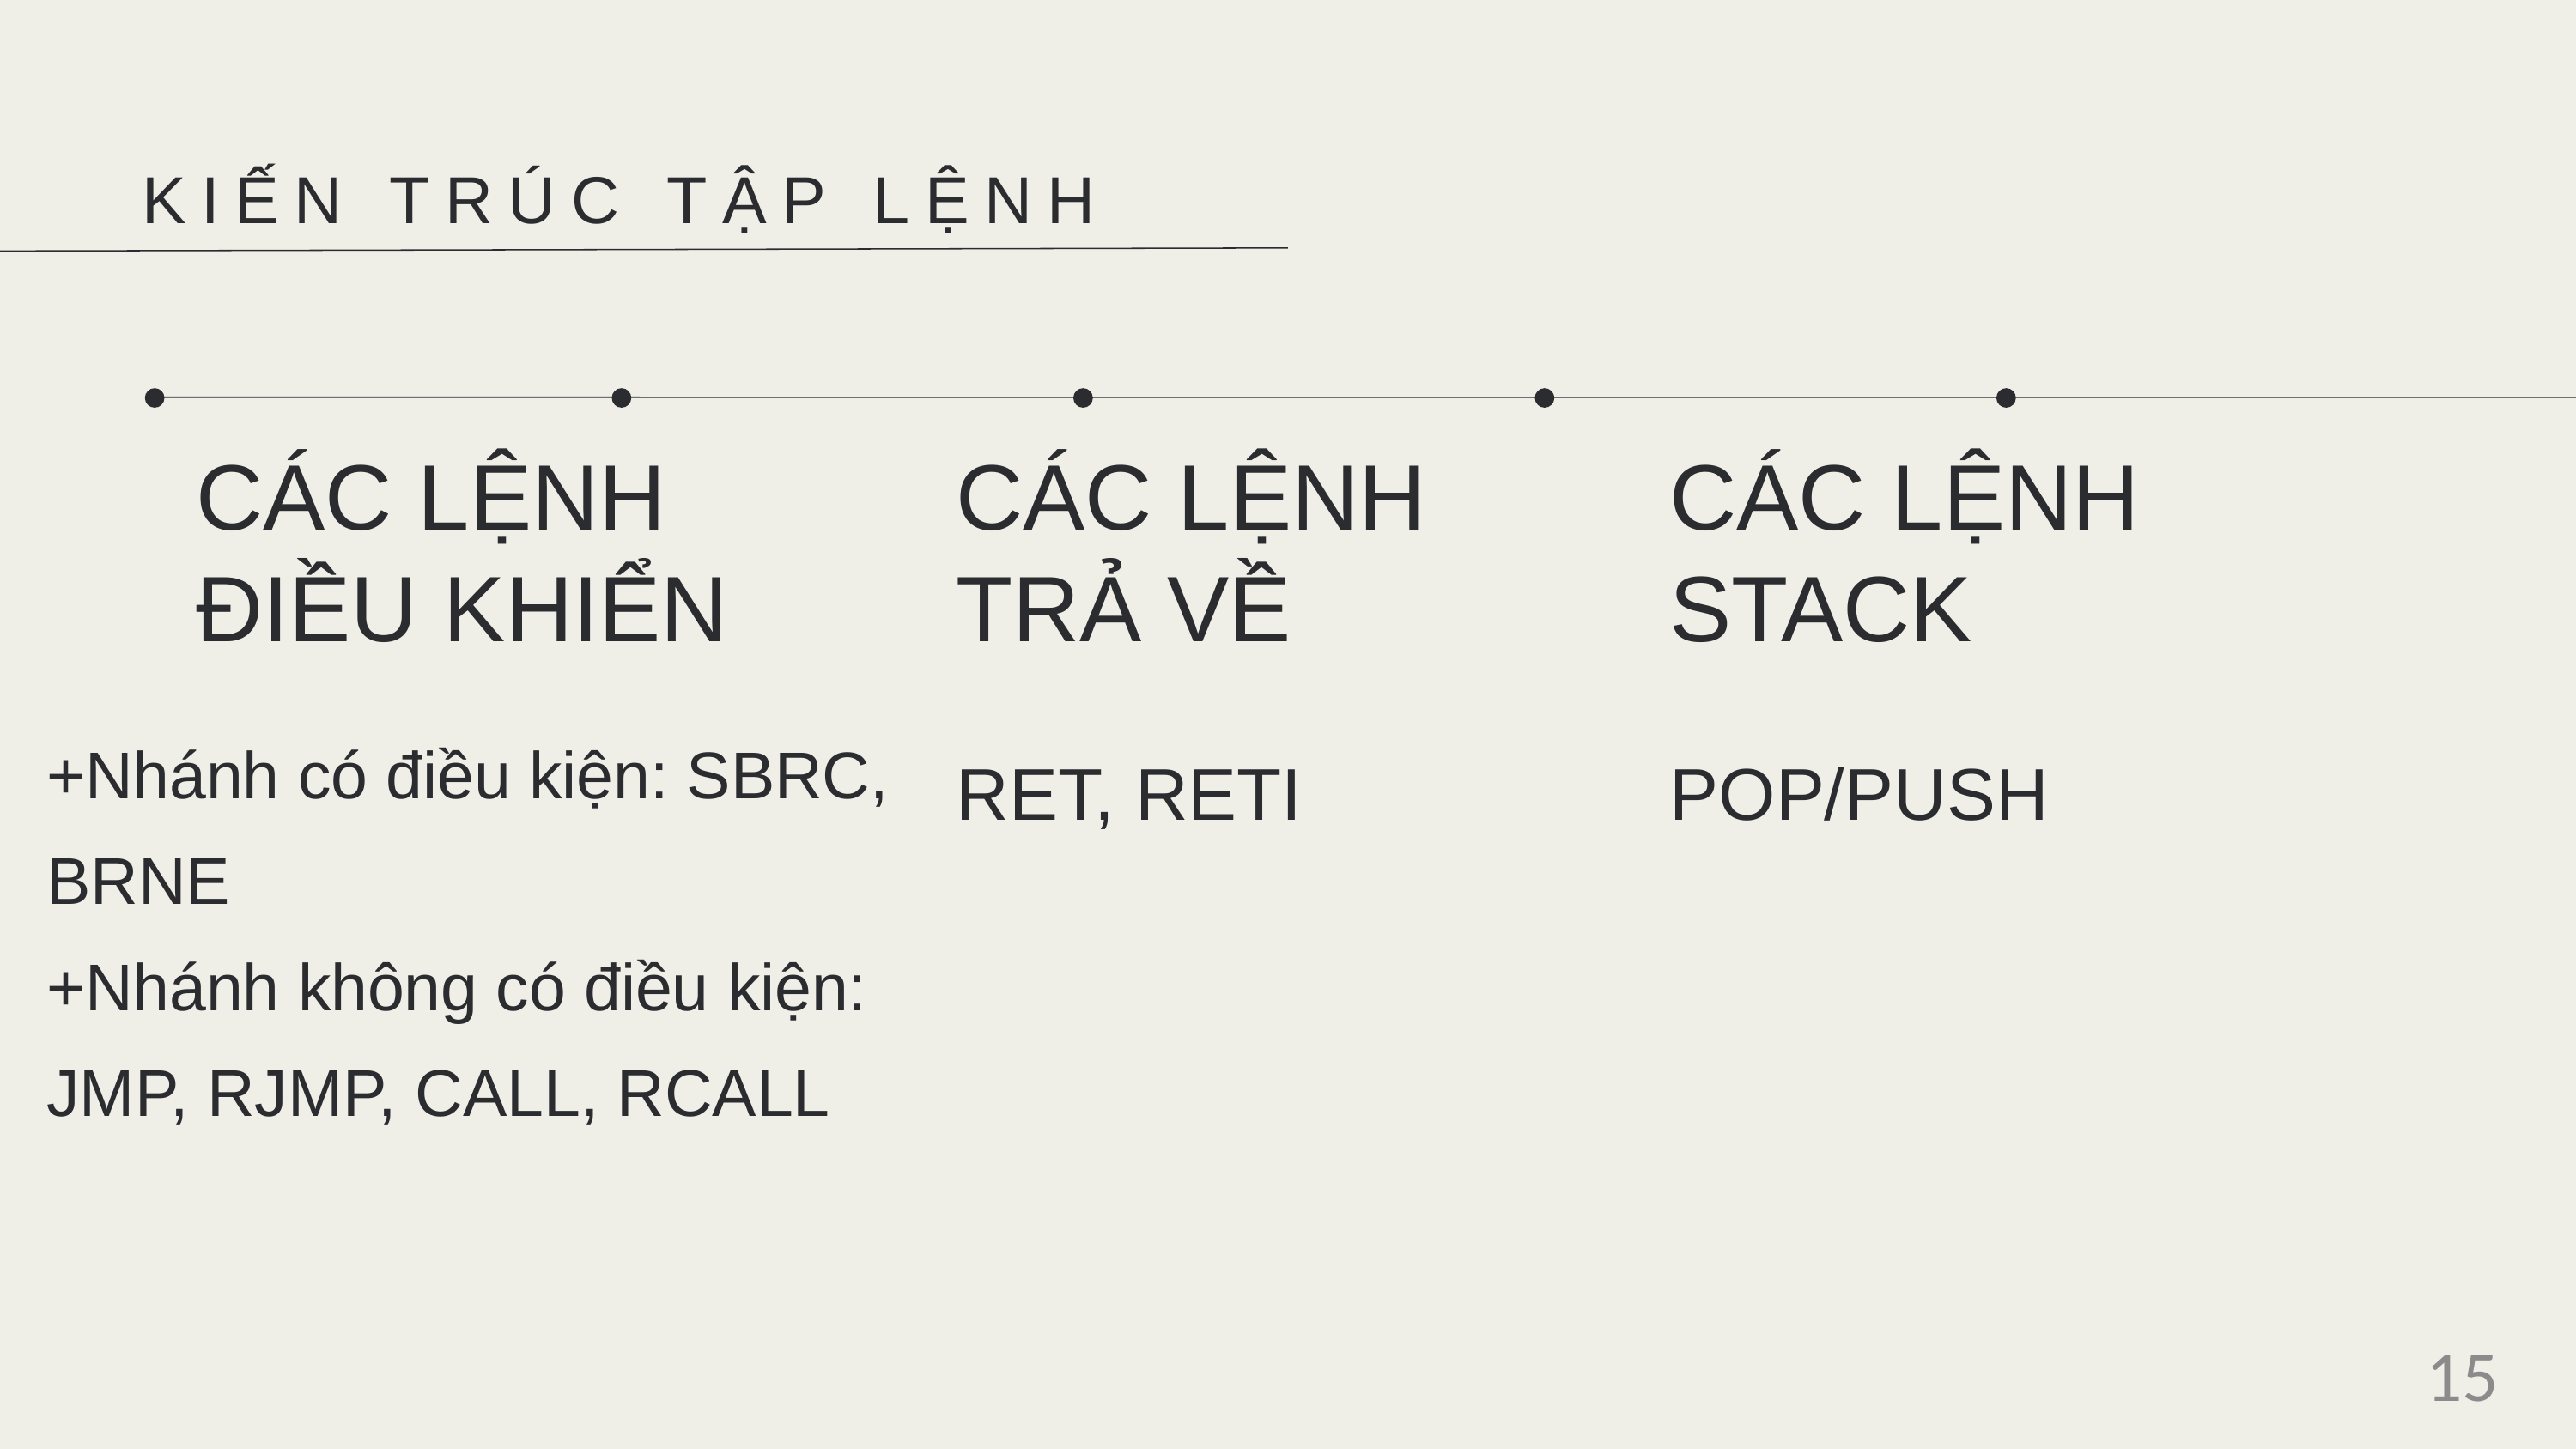

KIẾN TRÚC TẬP LỆNH

CÁC LỆNH ĐIỀU KHIỂN
CÁC LỆNH TRẢ VỀ
CÁC LỆNH STACK
+Nhánh có điều kiện: SBRC, BRNE
+Nhánh không có điều kiện: JMP, RJMP, CALL, RCALL
RET, RETI
POP/PUSH
15